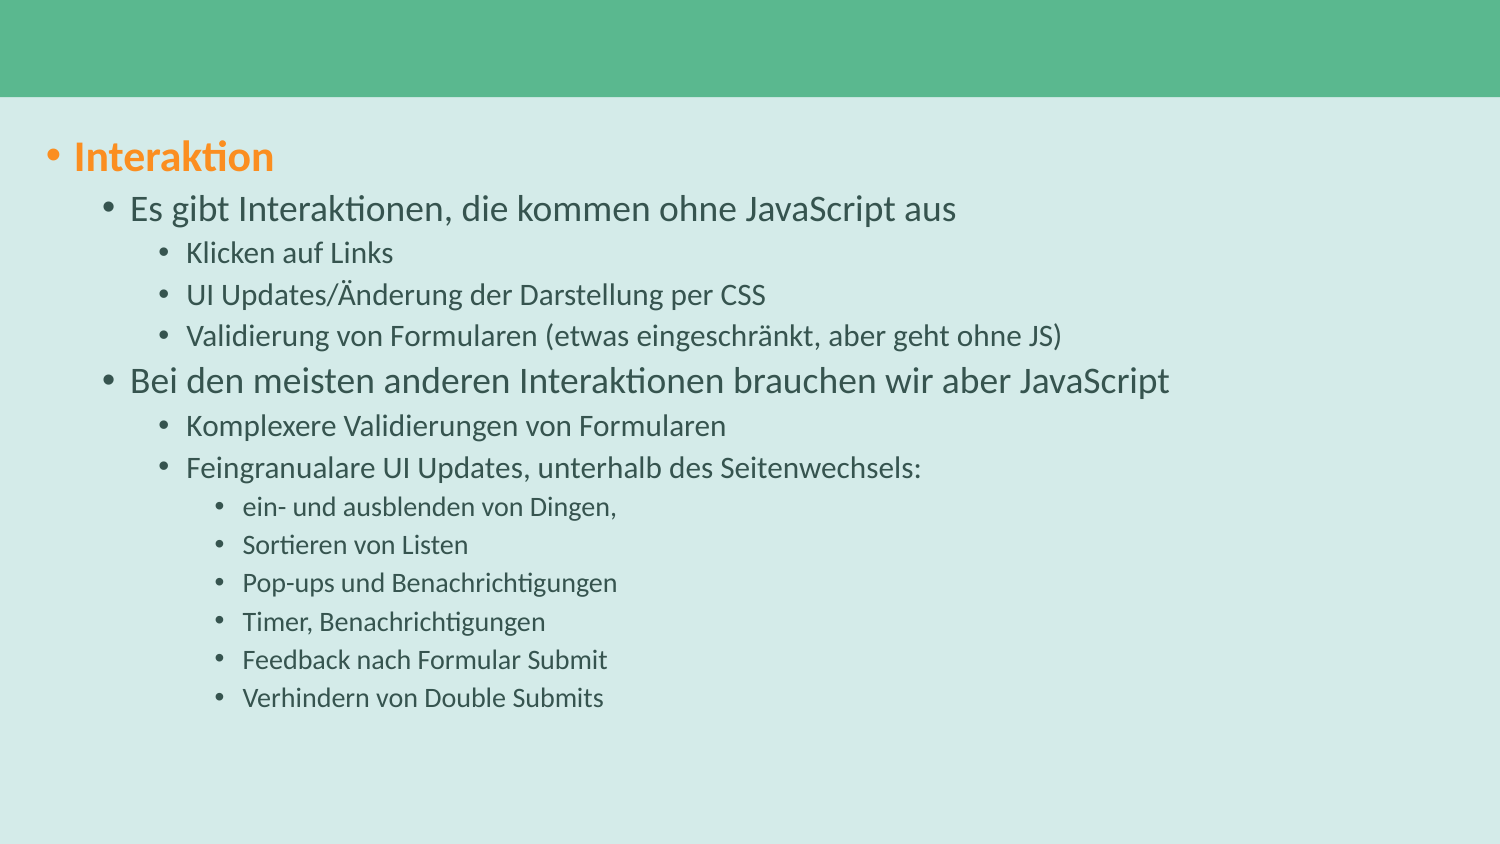

#
Interaktion
Es gibt Interaktionen, die kommen ohne JavaScript aus
Klicken auf Links
UI Updates/Änderung der Darstellung per CSS
Validierung von Formularen (etwas eingeschränkt, aber geht ohne JS)
Bei den meisten anderen Interaktionen brauchen wir aber JavaScript
Komplexere Validierungen von Formularen
Feingranualare UI Updates, unterhalb des Seitenwechsels:
ein- und ausblenden von Dingen,
Sortieren von Listen
Pop-ups und Benachrichtigungen
Timer, Benachrichtigungen
Feedback nach Formular Submit
Verhindern von Double Submits